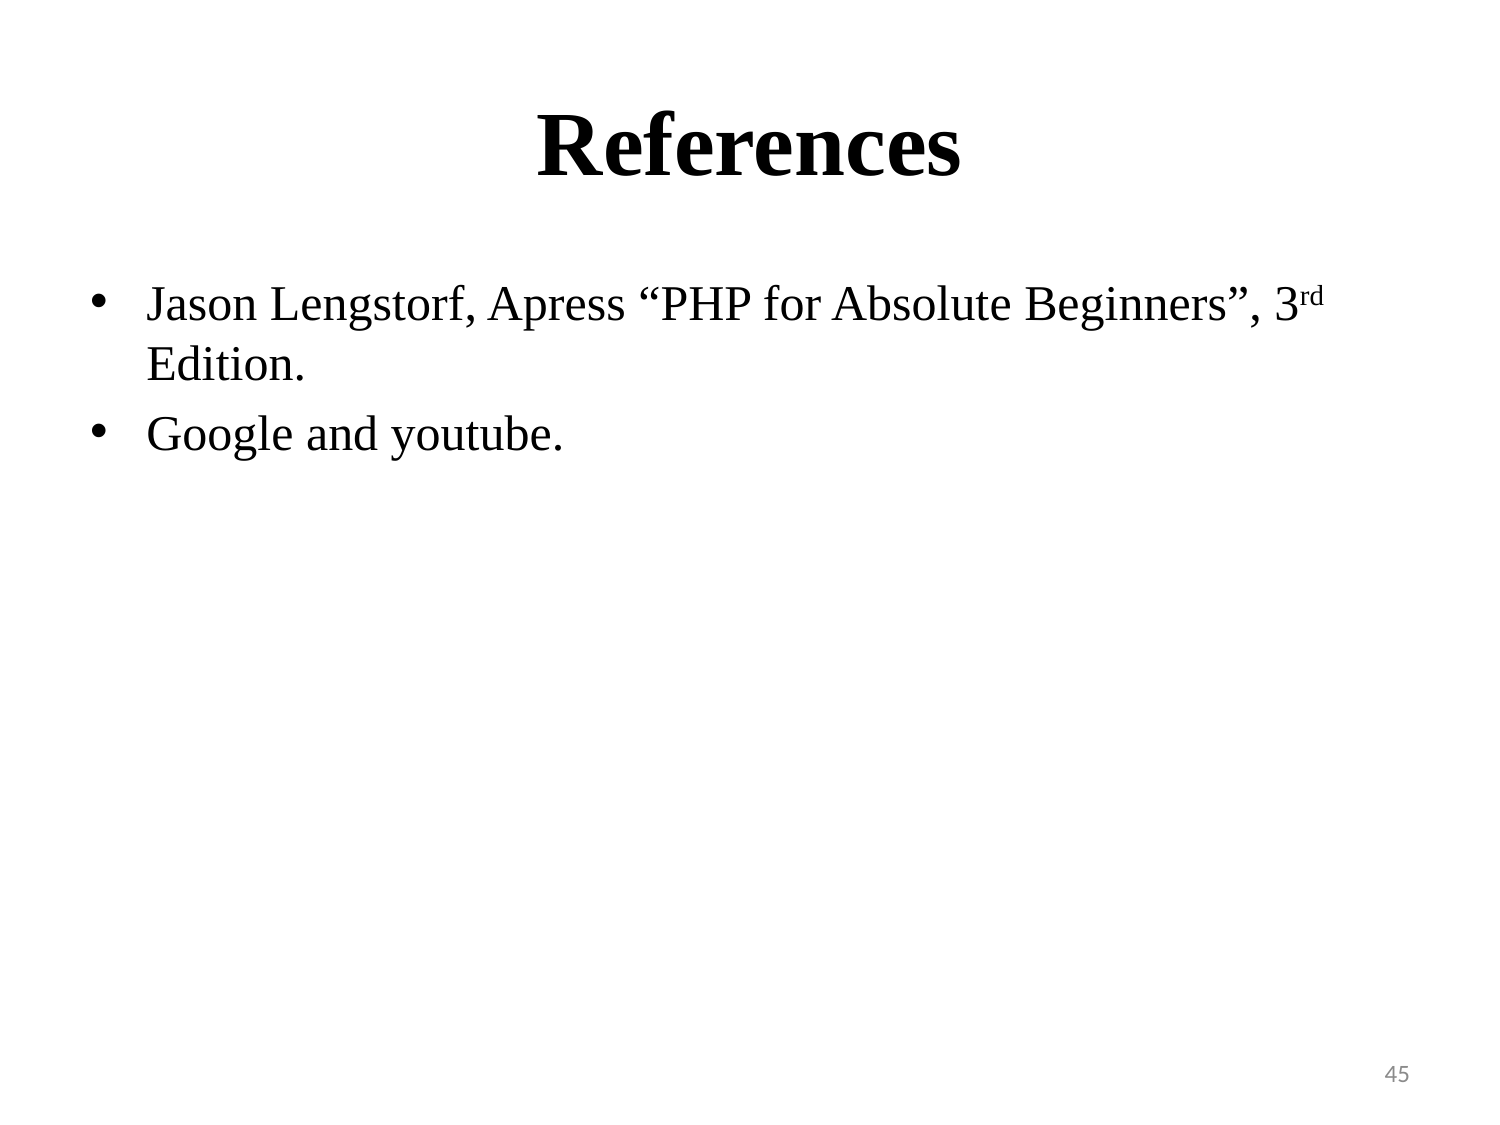

# References
Jason Lengstorf, Apress “PHP for Absolute Beginners”, 3rd Edition.
Google and youtube.
45